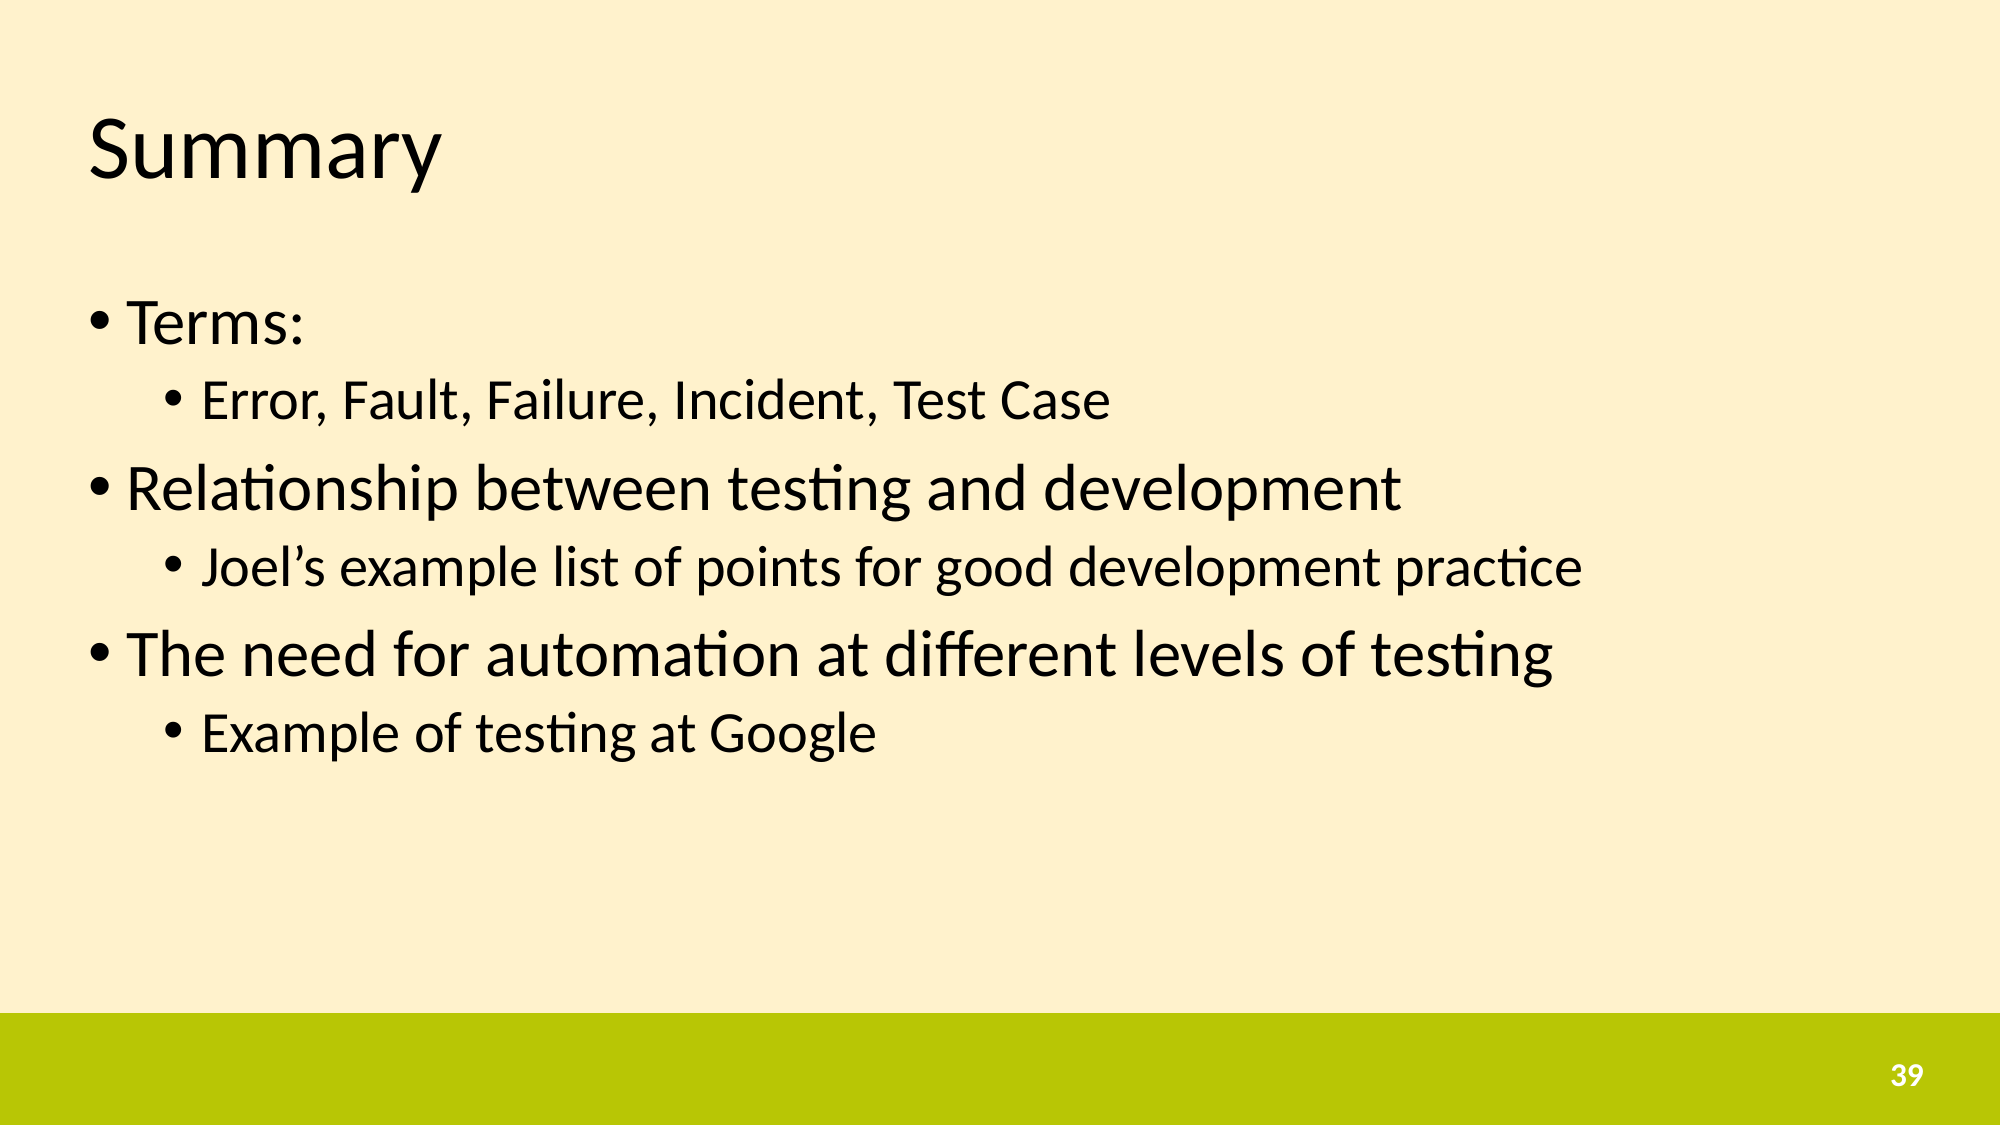

# Summary
Terms:
Error, Fault, Failure, Incident, Test Case
Relationship between testing and development
Joel’s example list of points for good development practice
The need for automation at different levels of testing
Example of testing at Google
39